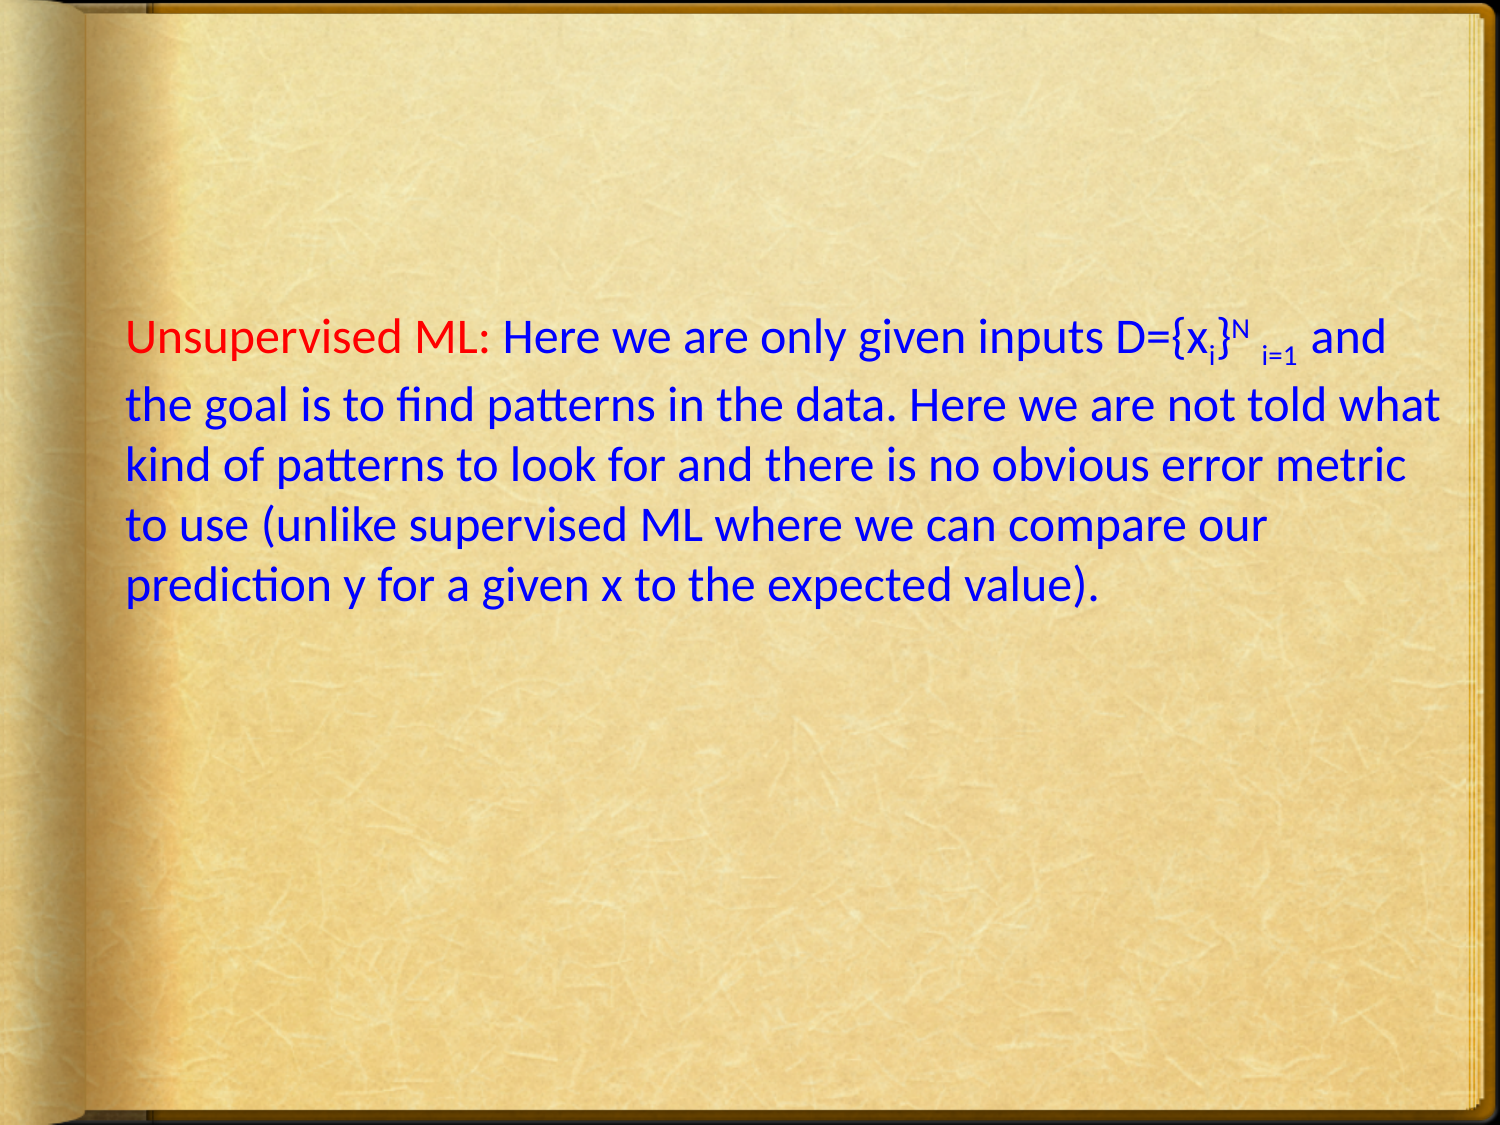

#
Unsupervised ML: Here we are only given inputs D={xi}N i=1  and the goal is to find patterns in the data. Here we are not told what kind of patterns to look for and there is no obvious error metric to use (unlike supervised ML where we can compare our prediction y for a given x to the expected value).